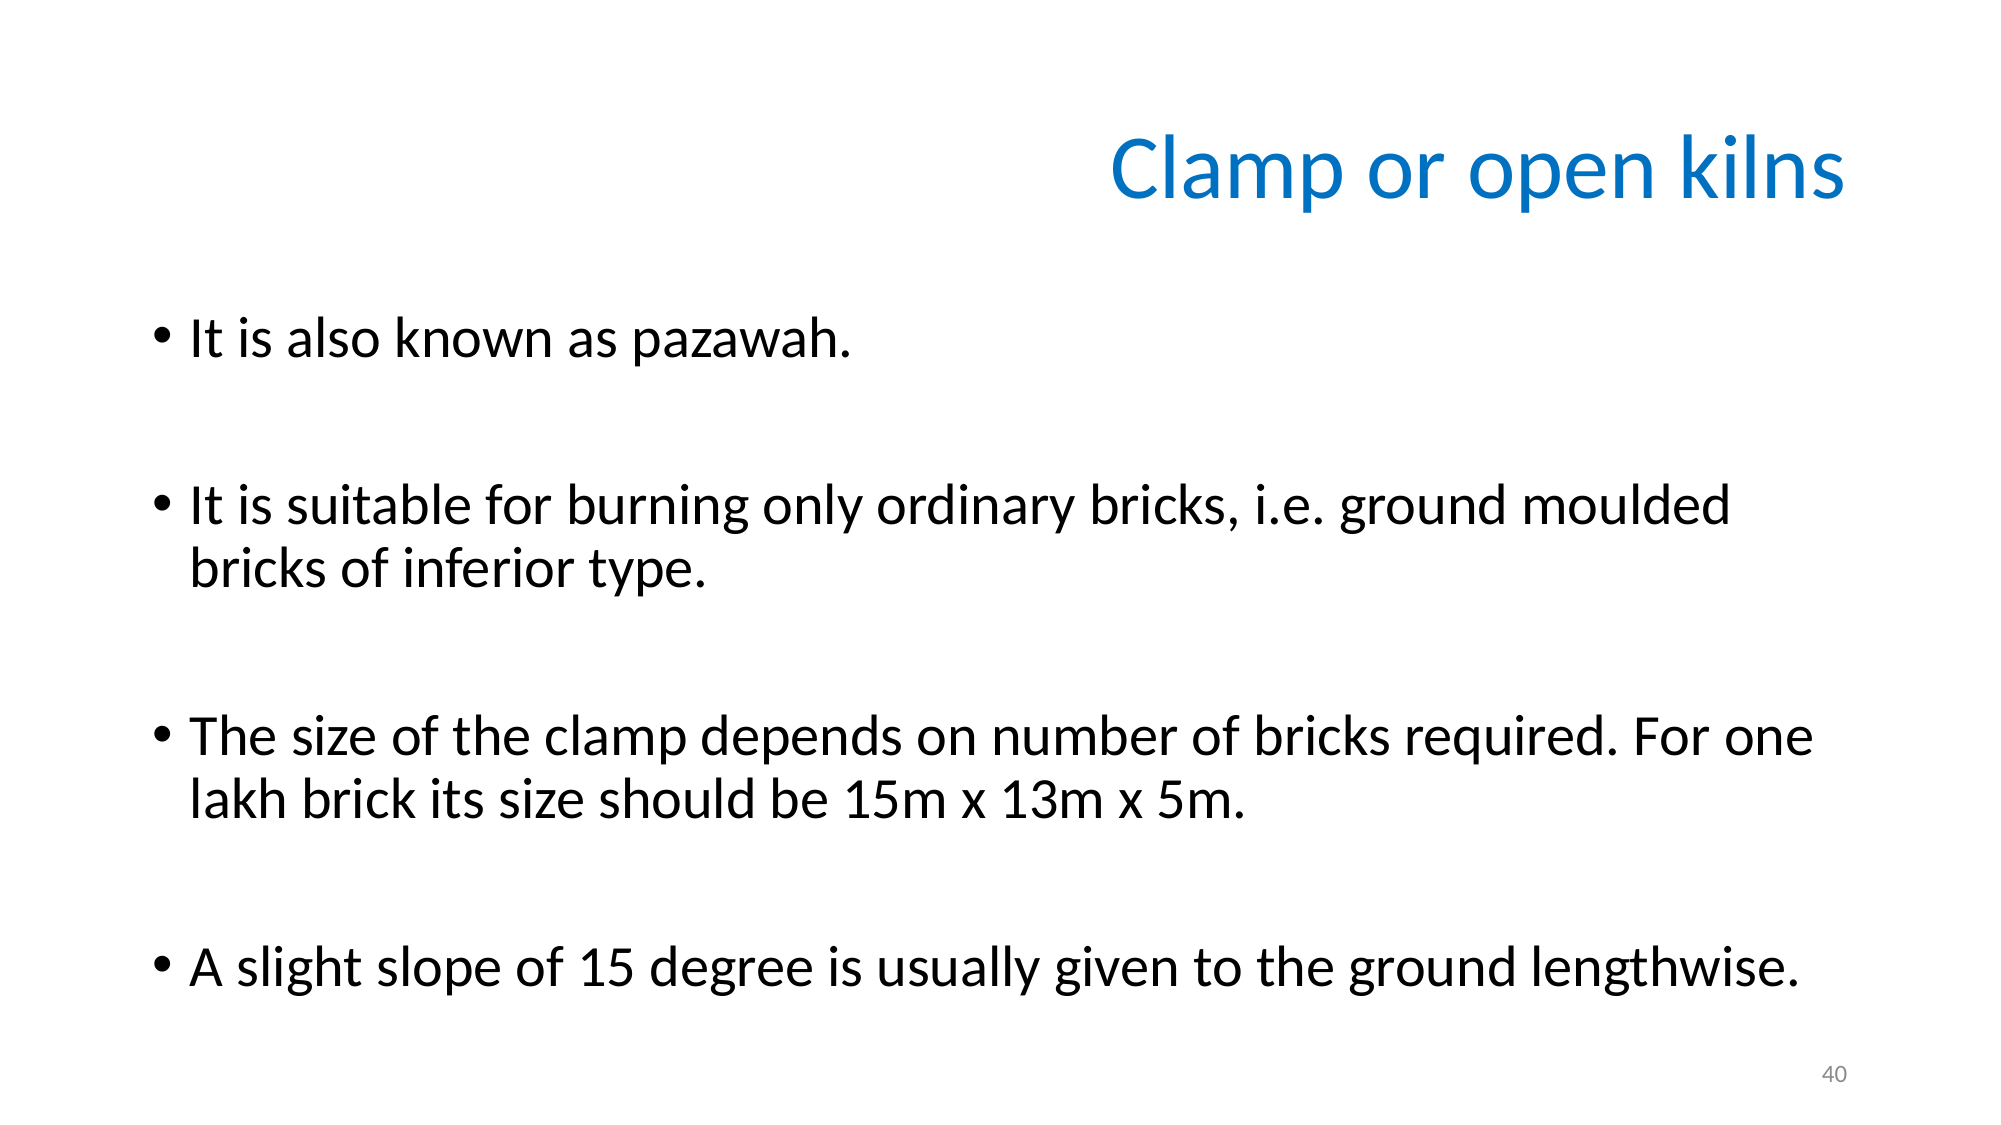

# Clamp or open kilns
It is also known as pazawah.

It is suitable for burning only ordinary bricks, i.e. ground moulded bricks of inferior type.

The size of the clamp depends on number of bricks required. For one lakh brick its size should be 15m x 13m x 5m.

A slight slope of 15 degree is usually given to the ground lengthwise.
40